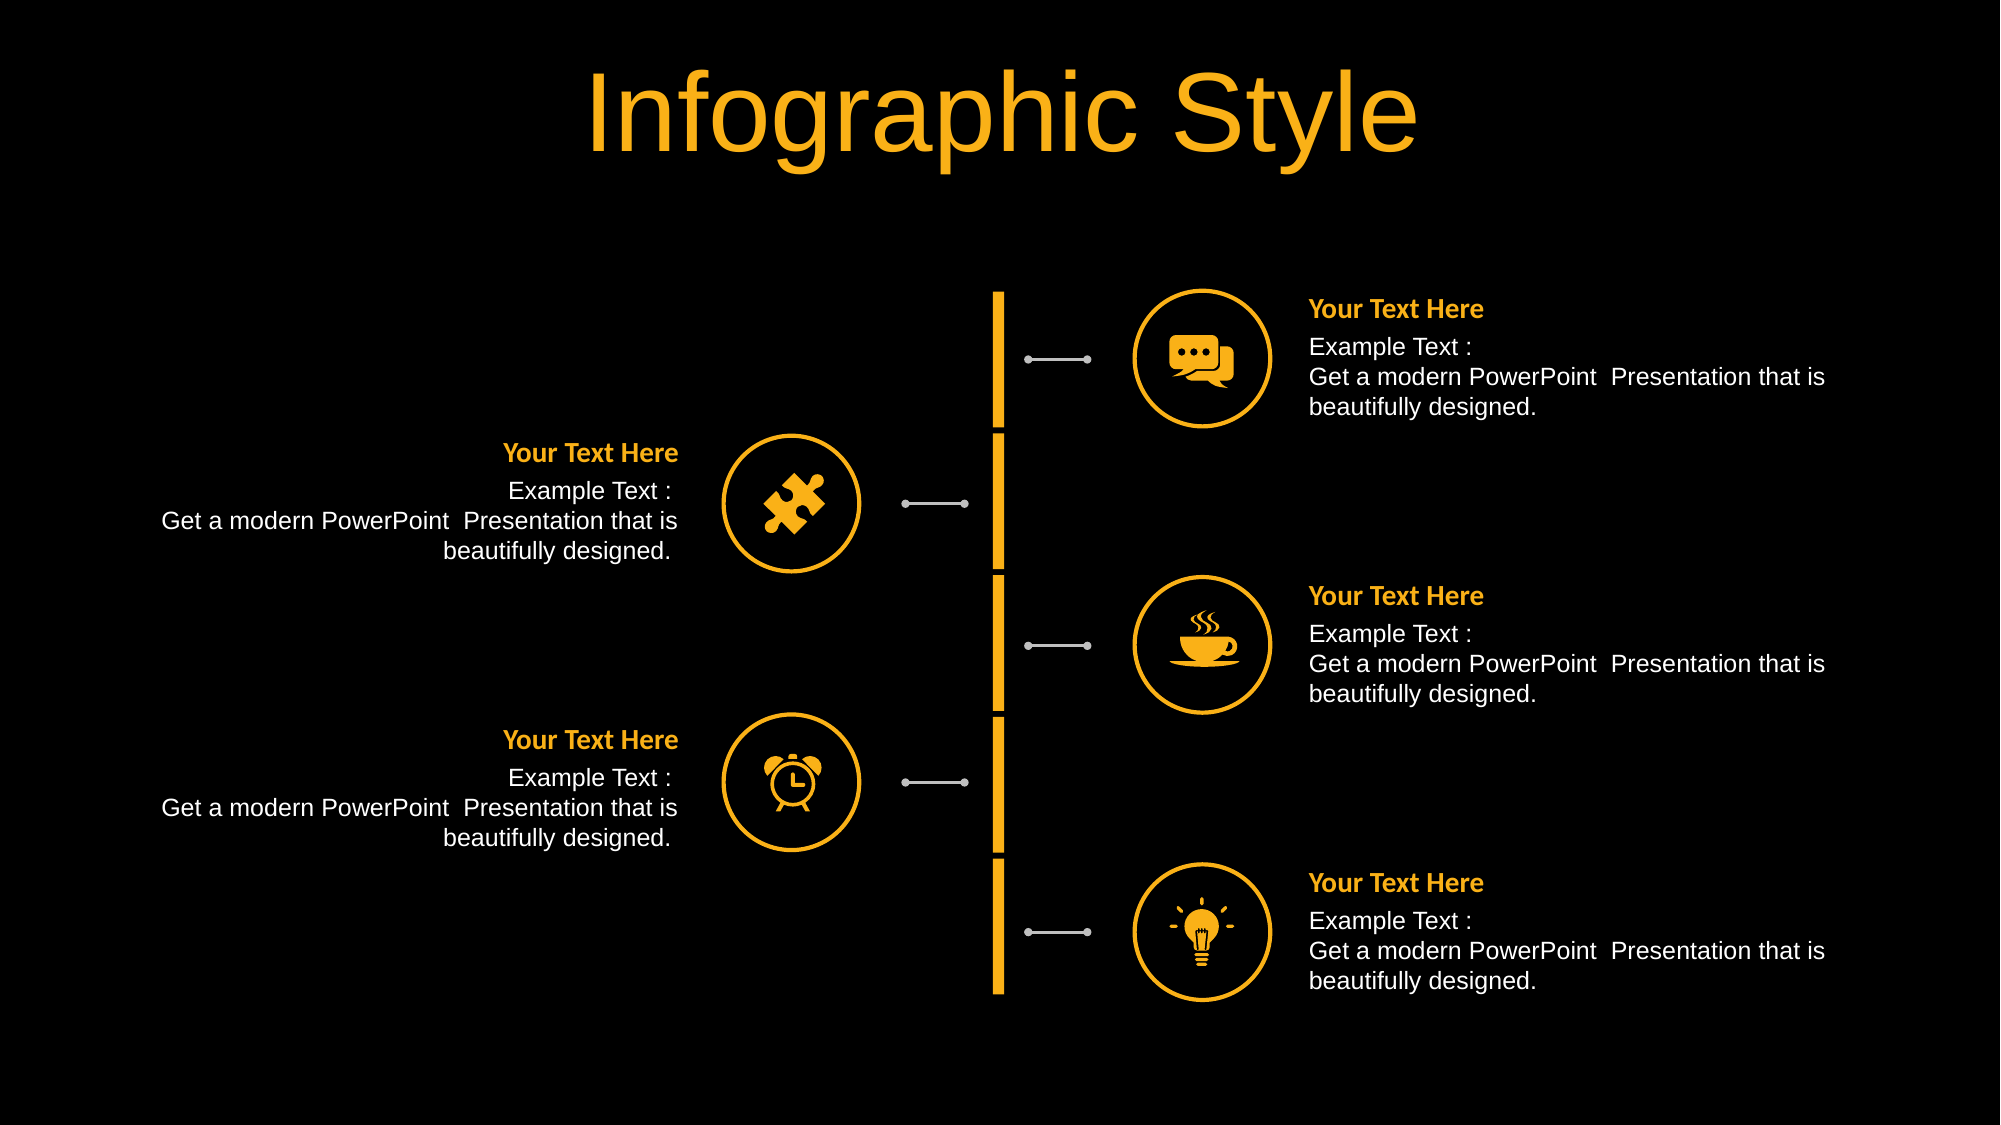

Infographic Style
Your Text Here
Example Text :
Get a modern PowerPoint  Presentation that is beautifully designed.

Your Text Here
Example Text :
Get a modern PowerPoint  Presentation that is beautifully designed.

Your Text Here
Example Text :
Get a modern PowerPoint  Presentation that is beautifully designed.

Your Text Here
Example Text :
Get a modern PowerPoint  Presentation that is beautifully designed.

Your Text Here
Example Text :
Get a modern PowerPoint  Presentation that is beautifully designed.